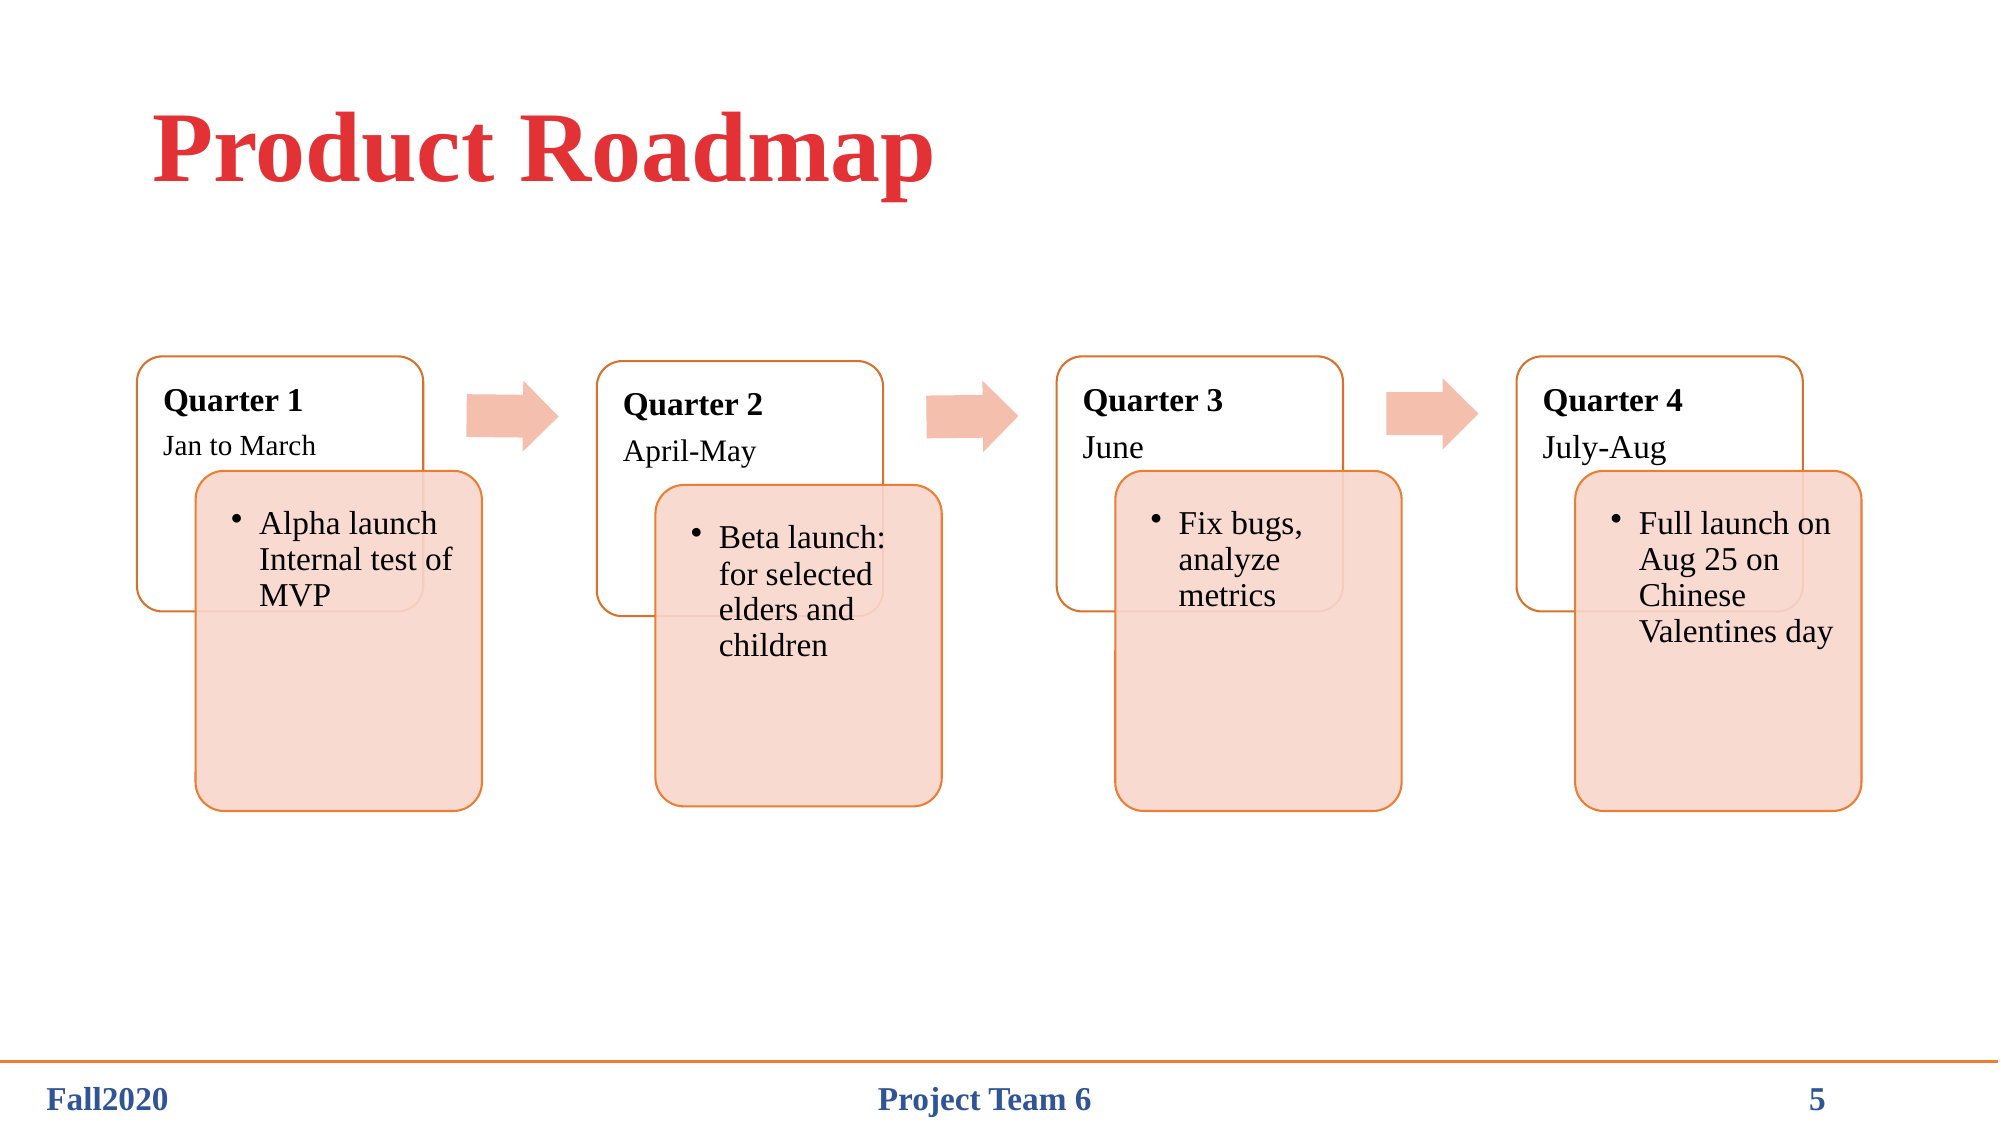

Product Roadmap
Quarter 1
Jan to March
Alpha launch Internal test of MVP

Quarter 2
April-May
Beta launch: for selected elders and children

Quarter 3
June
Fix bugs, analyze metrics

Quarter 4
July-Aug
Full launch on Aug 25 on Chinese Valentines day

Fall2020                                                                                      Project Team 6                                                                                       5